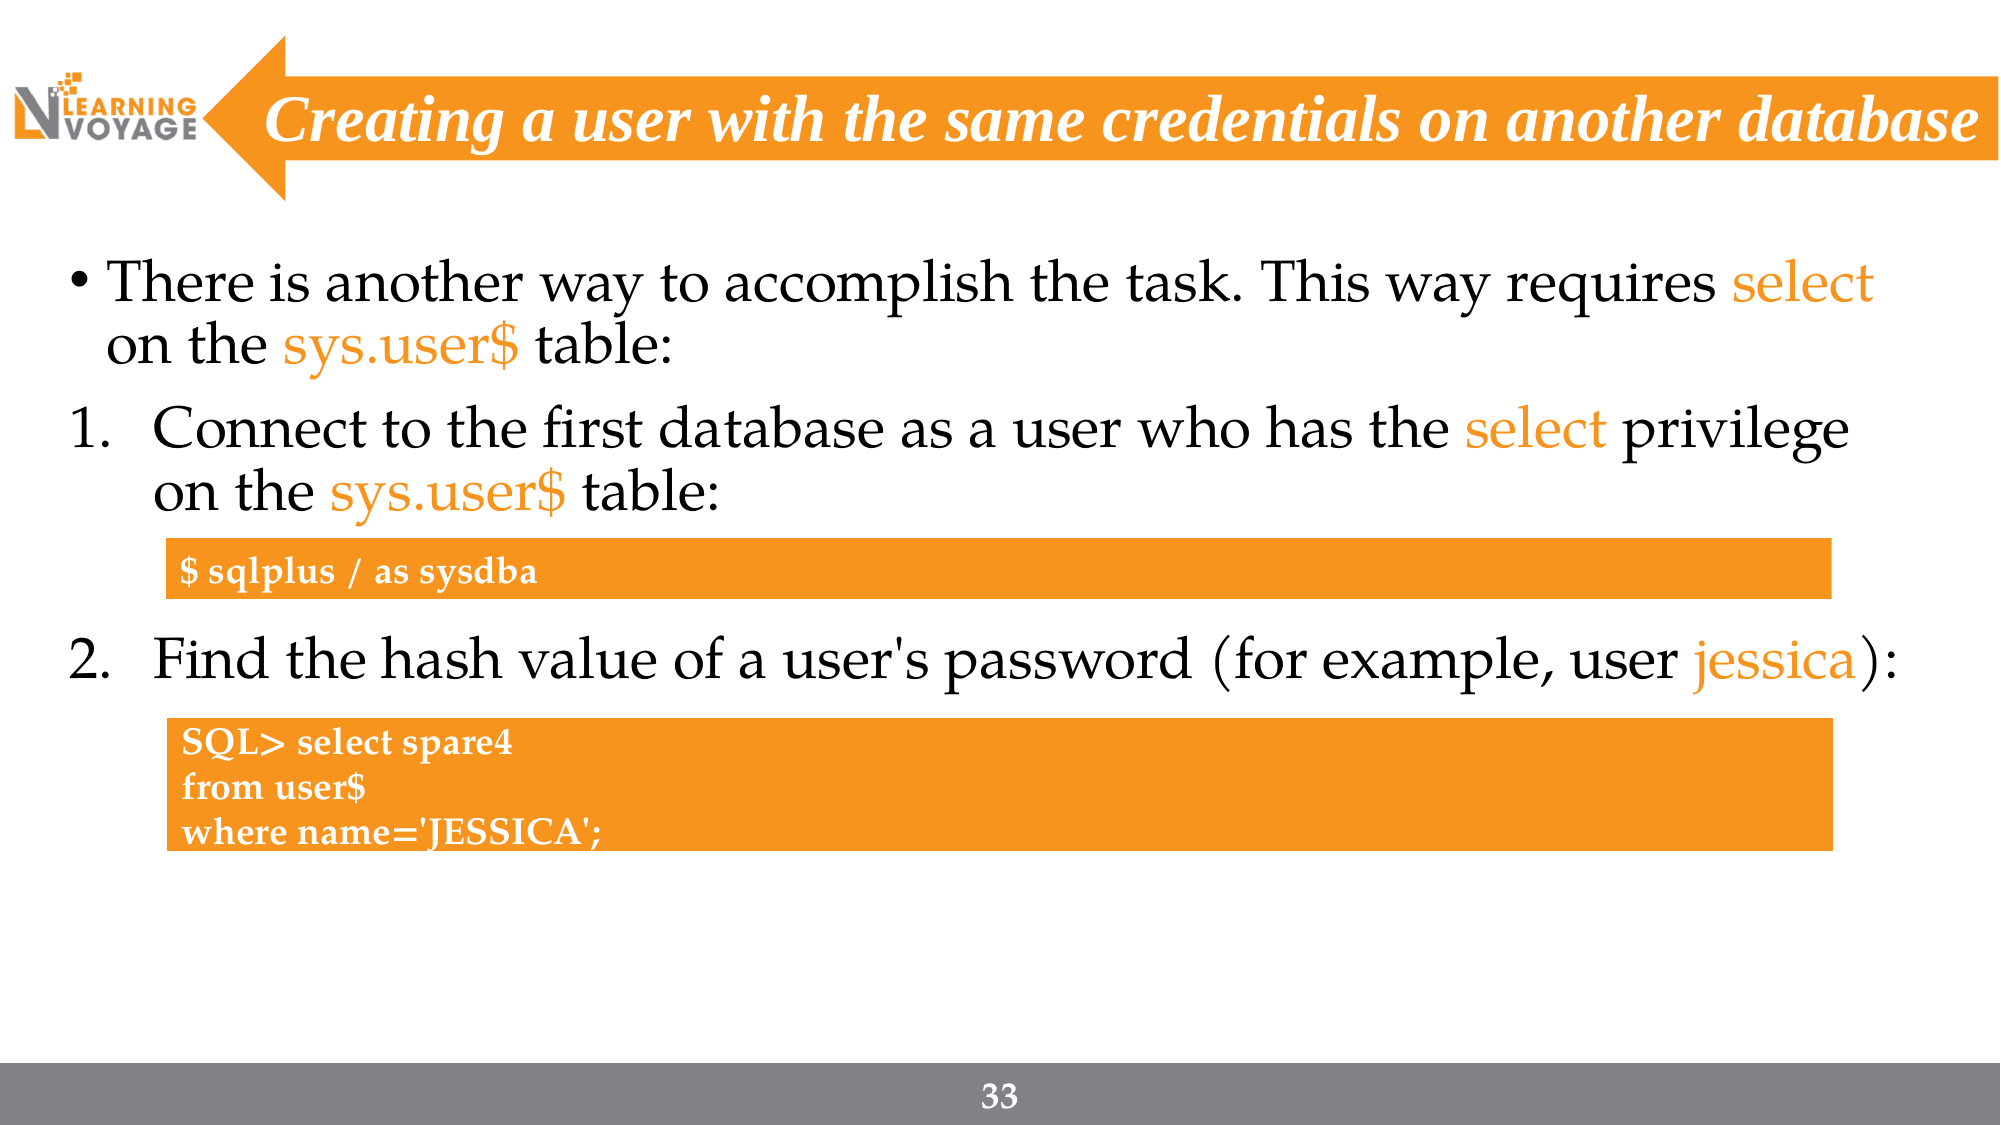

# Creating a user with the same credentials on another database
There is another way to accomplish the task. This way requires select on the sys.user$ table:
Connect to the first database as a user who has the select privilege on the sys.user$ table:

Find the hash value of a user's password (for example, user jessica):

$ sqlplus / as sysdba
SQL> select spare4
from user$
where name='JESSICA';
33